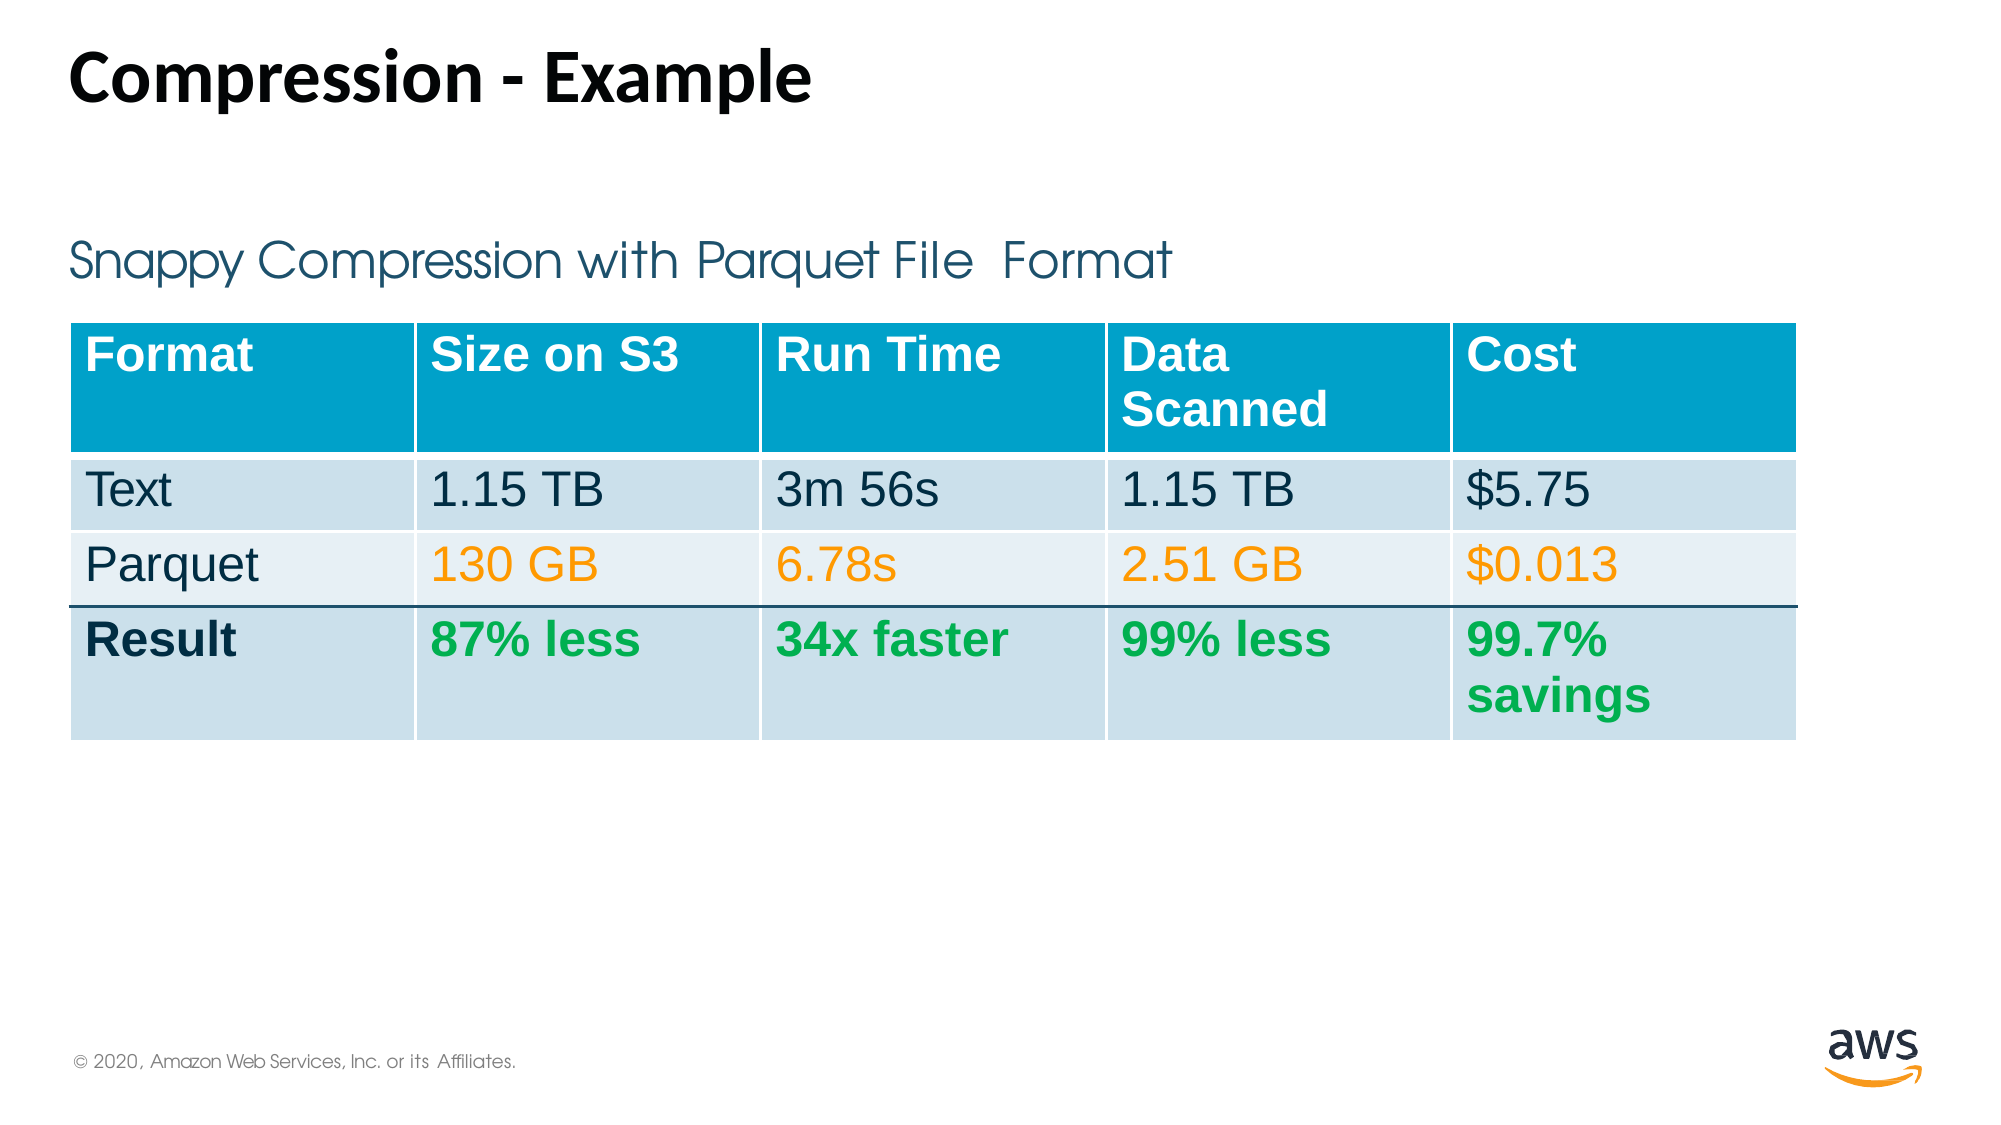

# Compression - Example
Snappy Compression with Parquet File Format
| Format | Size on S3 | Run Time | Data Scanned | Cost |
| --- | --- | --- | --- | --- |
| Text | 1.15 TB | 3m 56s | 1.15 TB | $5.75 |
| Parquet | 130 GB | 6.78s | 2.51 GB | $0.013 |
| Result | 87% less | 34x faster | 99% less | 99.7% savings |
© 2020, Amazon Web Services, Inc. or its Affiliates.